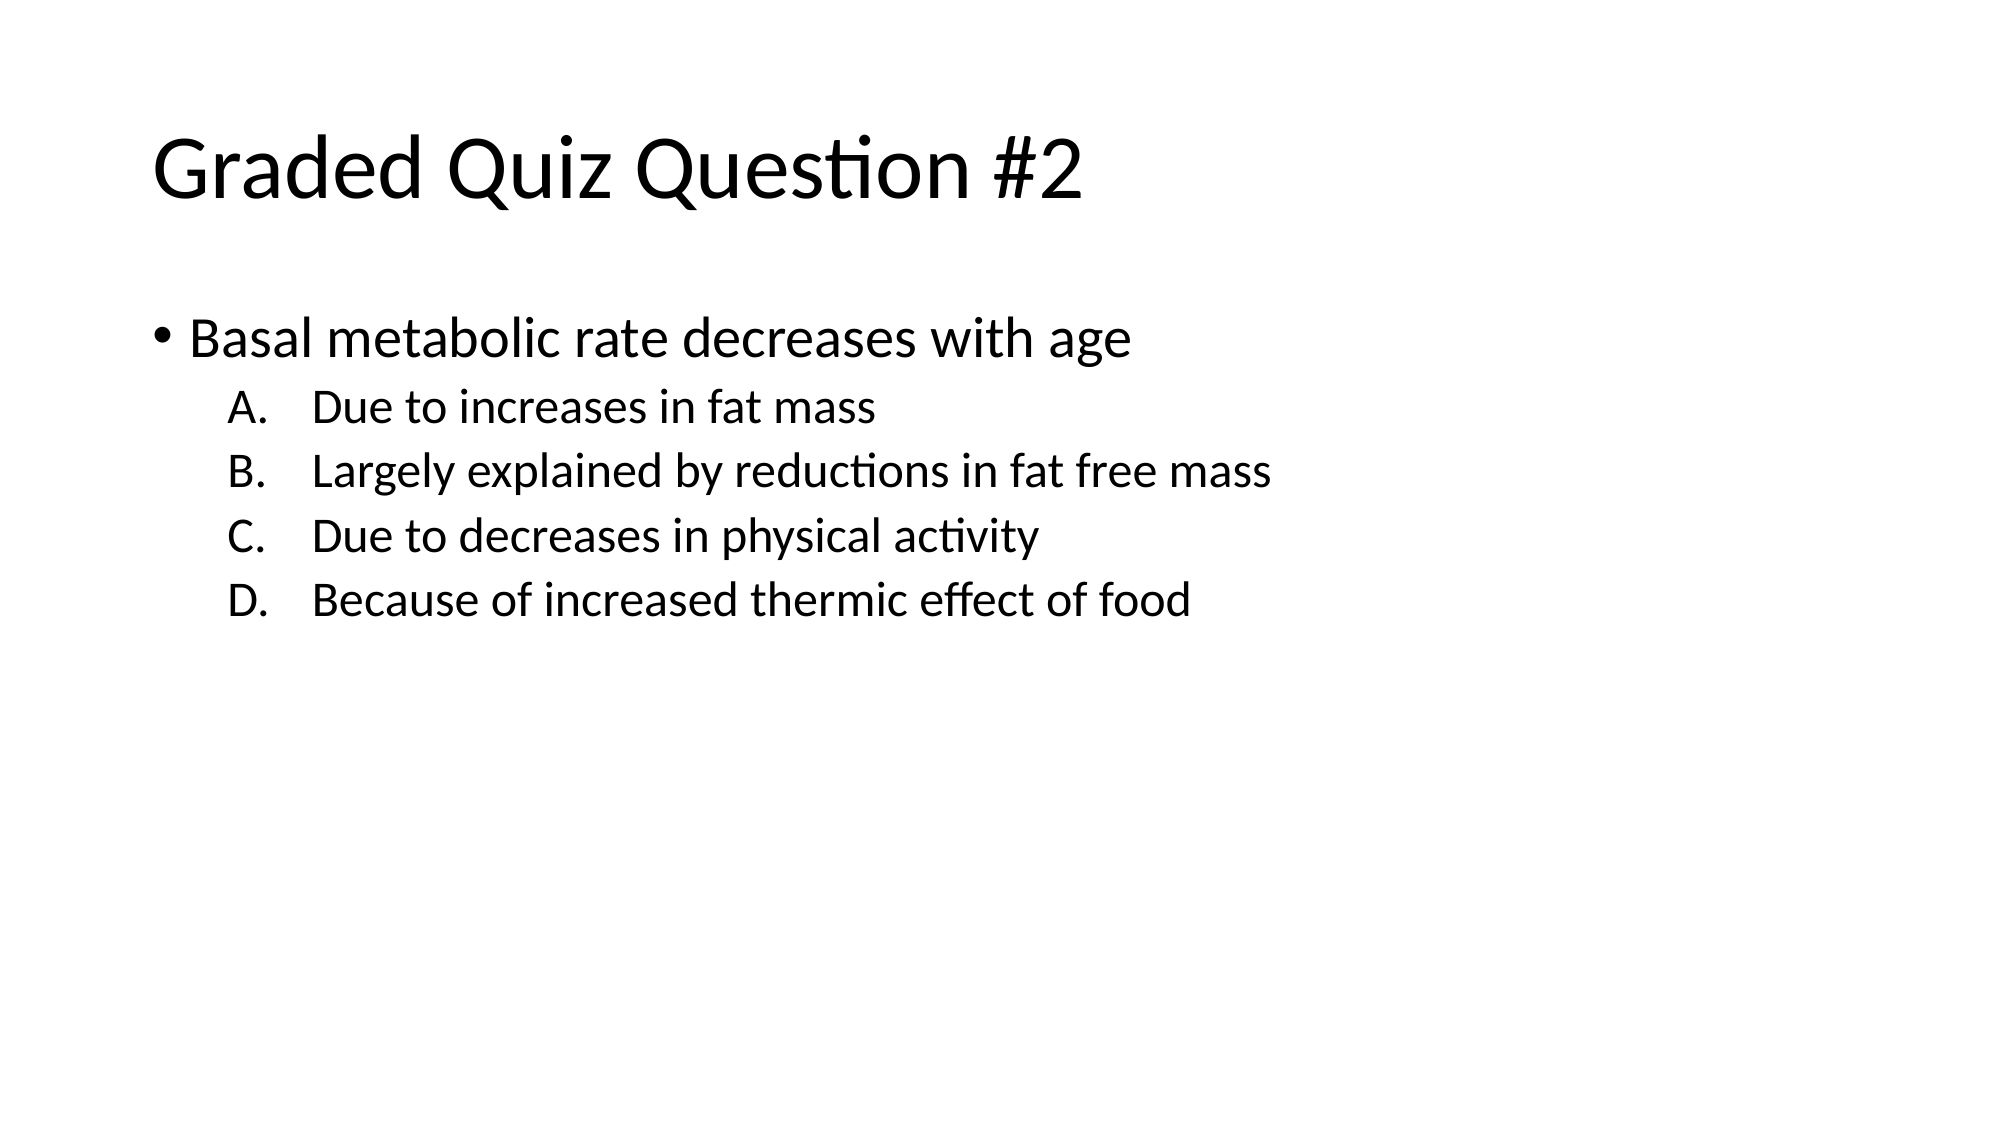

# Graded Quiz Question #2
Basal metabolic rate decreases with age
Due to increases in fat mass
Largely explained by reductions in fat free mass
Due to decreases in physical activity
Because of increased thermic effect of food